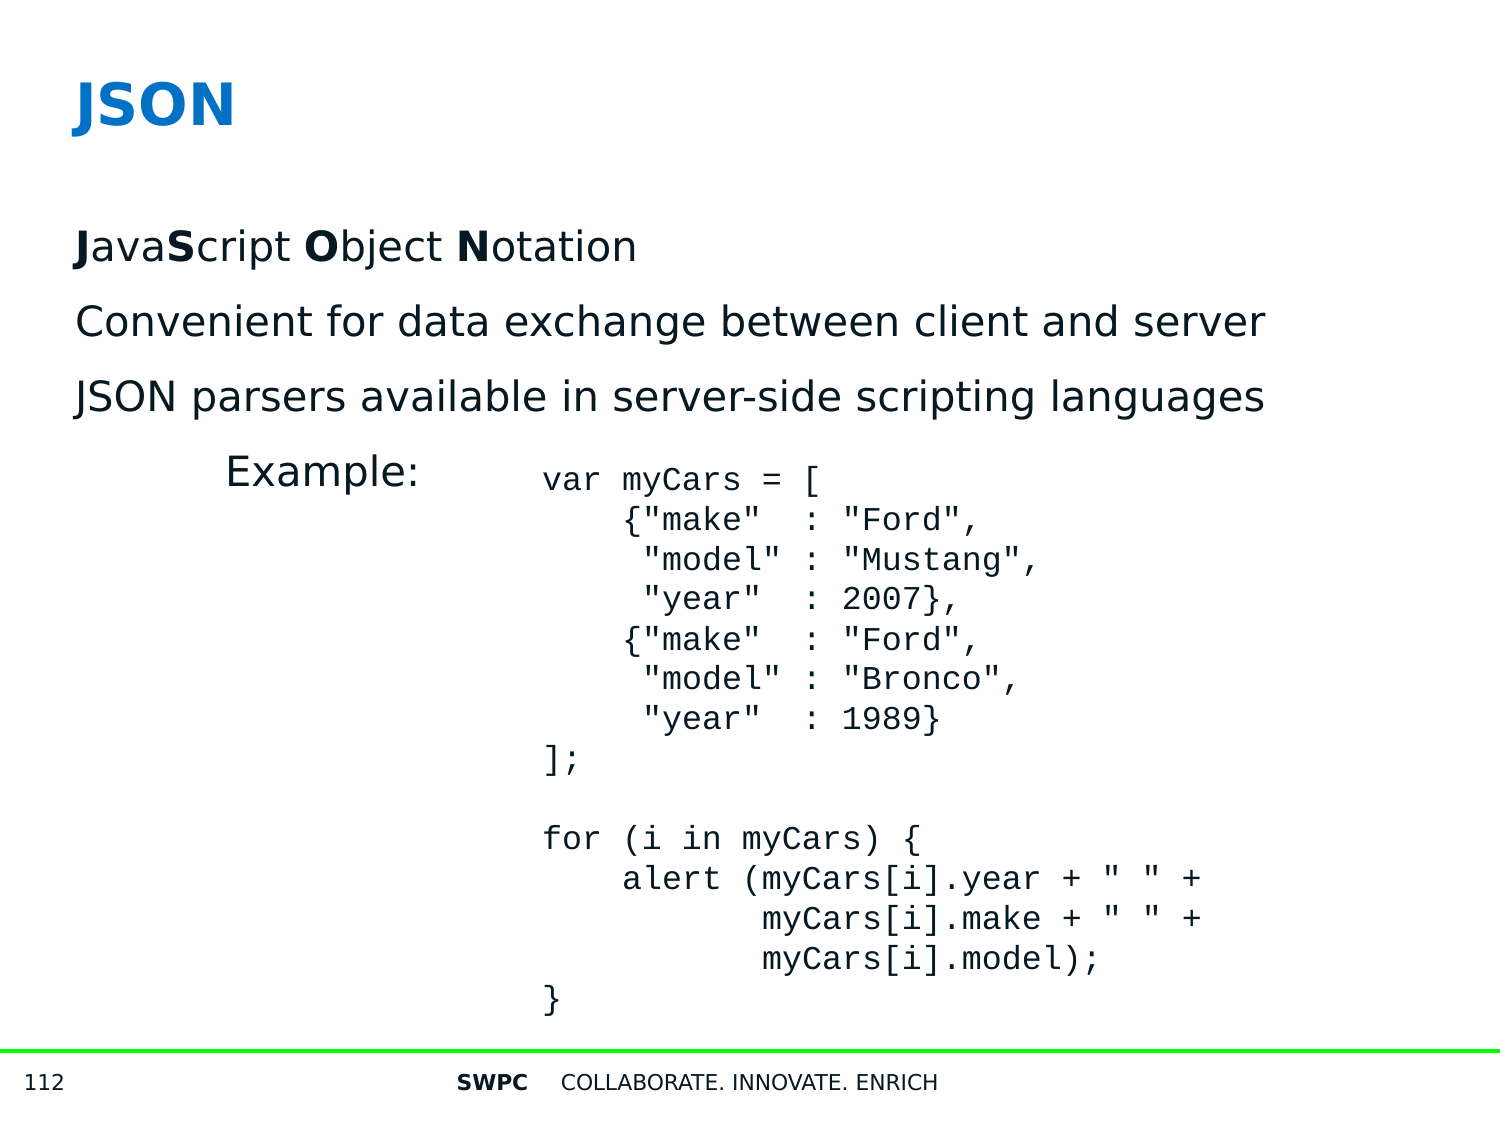

# JSON
JavaScript Object Notation
Convenient for data exchange between client and server
JSON parsers available in server-side scripting languages
	Example:

var myCars = [
    {"make"  : "Ford",
     "model" : "Mustang",
     "year"  : 2007},
    {"make"  : "Ford",
     "model" : "Bronco",
     "year"  : 1989}
];

for (i in myCars) {
    alert (myCars[i].year + " " +
           myCars[i].make + " " +
           myCars[i].model);
}
SWPC
COLLABORATE. INNOVATE. ENRICH
112
112
112